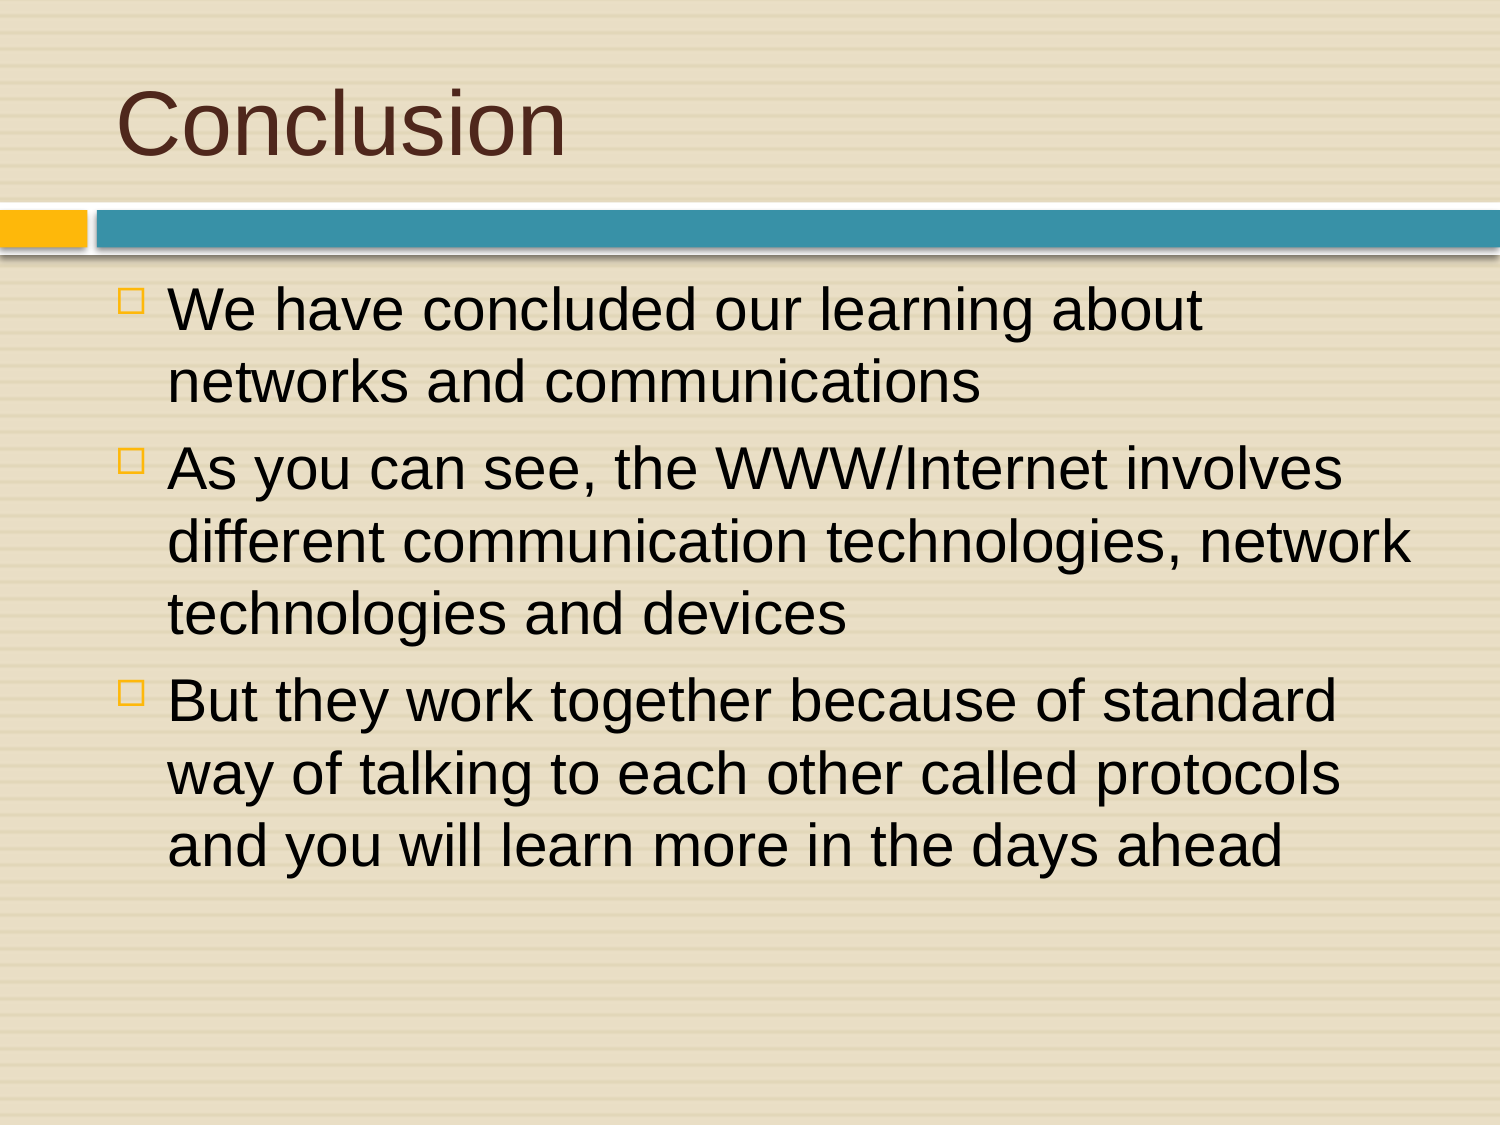

# Conclusion
We have concluded our learning about networks and communications
As you can see, the WWW/Internet involves different communication technologies, network technologies and devices
But they work together because of standard way of talking to each other called protocols and you will learn more in the days ahead